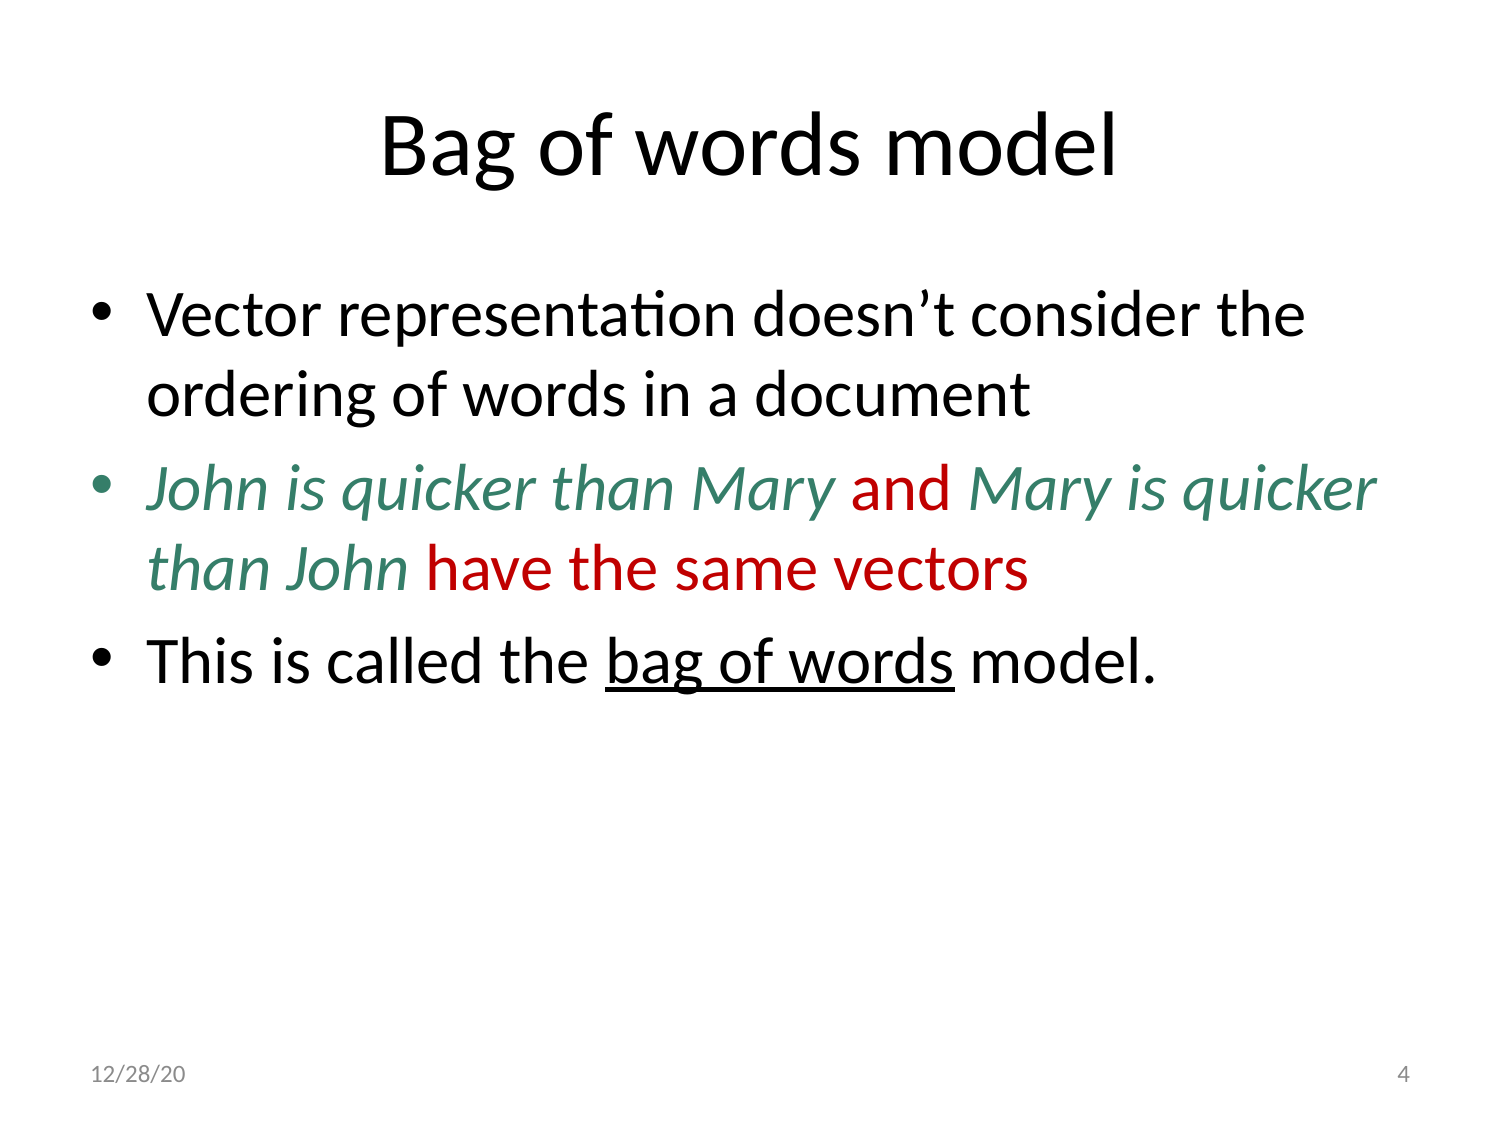

# Bag of words model
Vector representation doesn’t consider the ordering of words in a document
John is quicker than Mary and Mary is quicker than John have the same vectors
This is called the bag of words model.

12/28/20
4